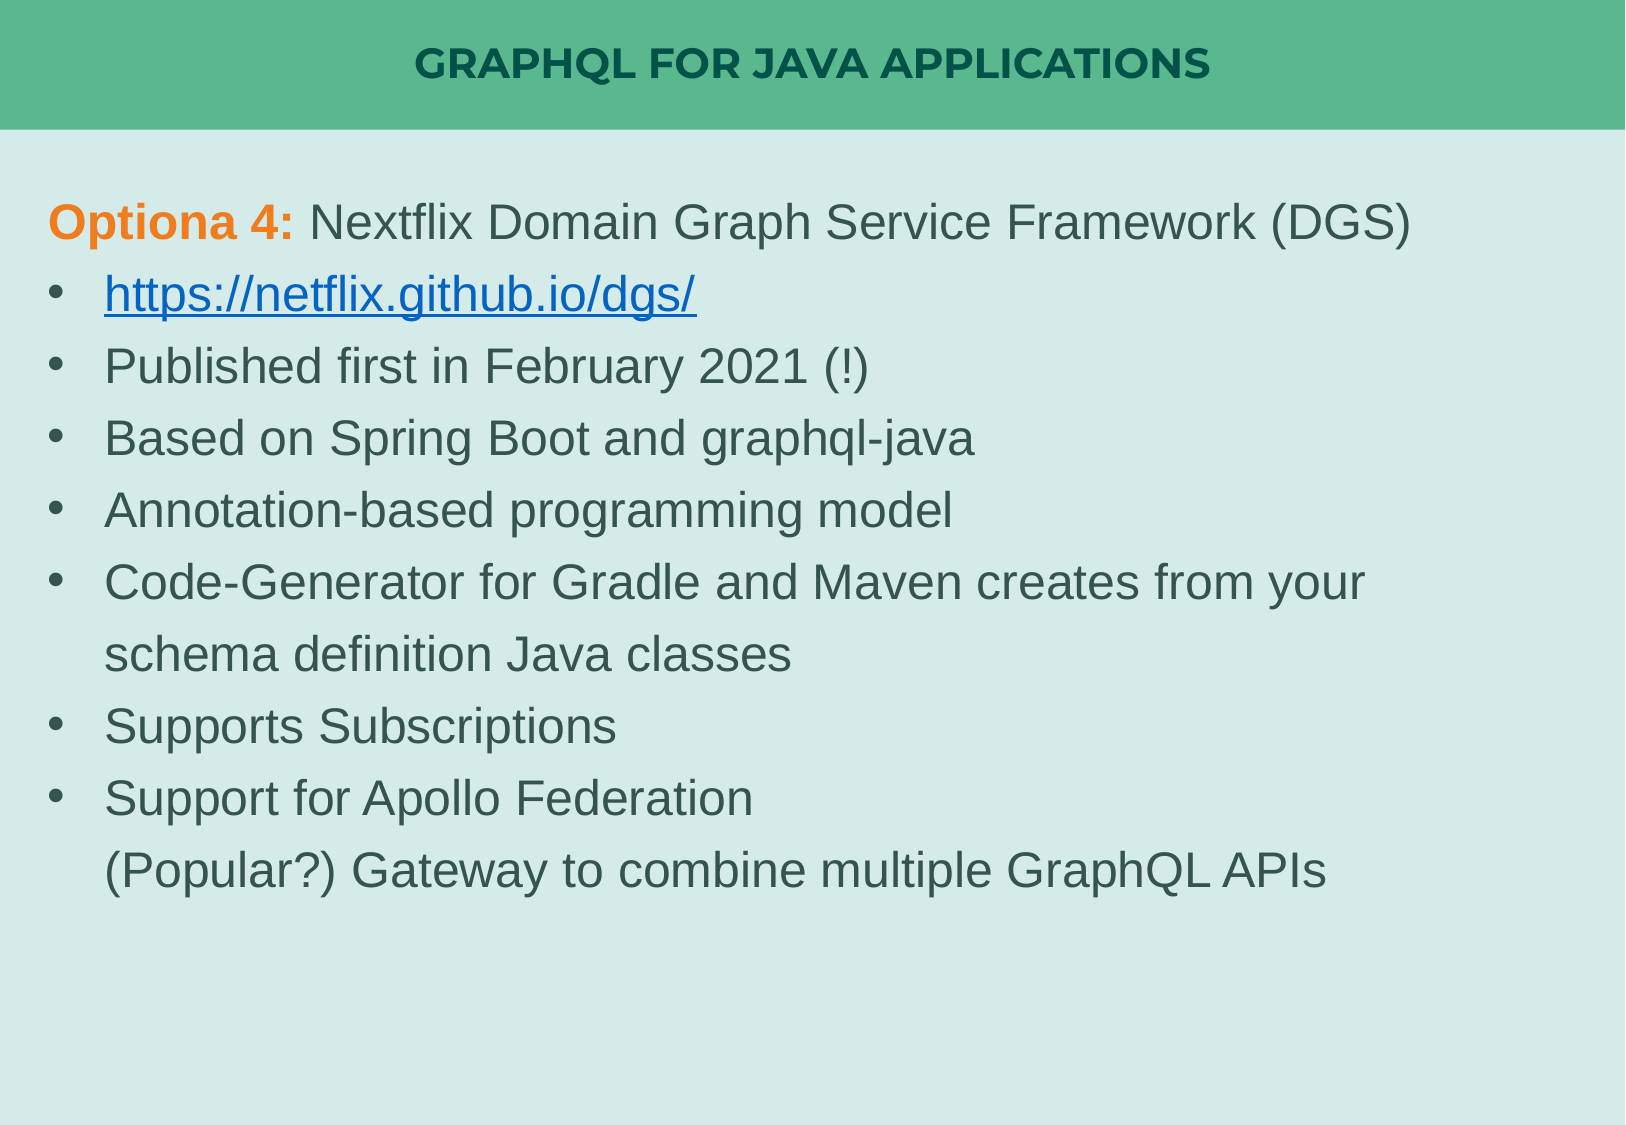

# GraphQL For Java applications
Optiona 4: Nextflix Domain Graph Service Framework (DGS)
https://netflix.github.io/dgs/
Published first in February 2021 (!)
Based on Spring Boot and graphql-java
Annotation-based programming model
Code-Generator for Gradle and Maven creates from your schema definition Java classes
Supports Subscriptions
Support for Apollo Federation
(Popular?) Gateway to combine multiple GraphQL APIs